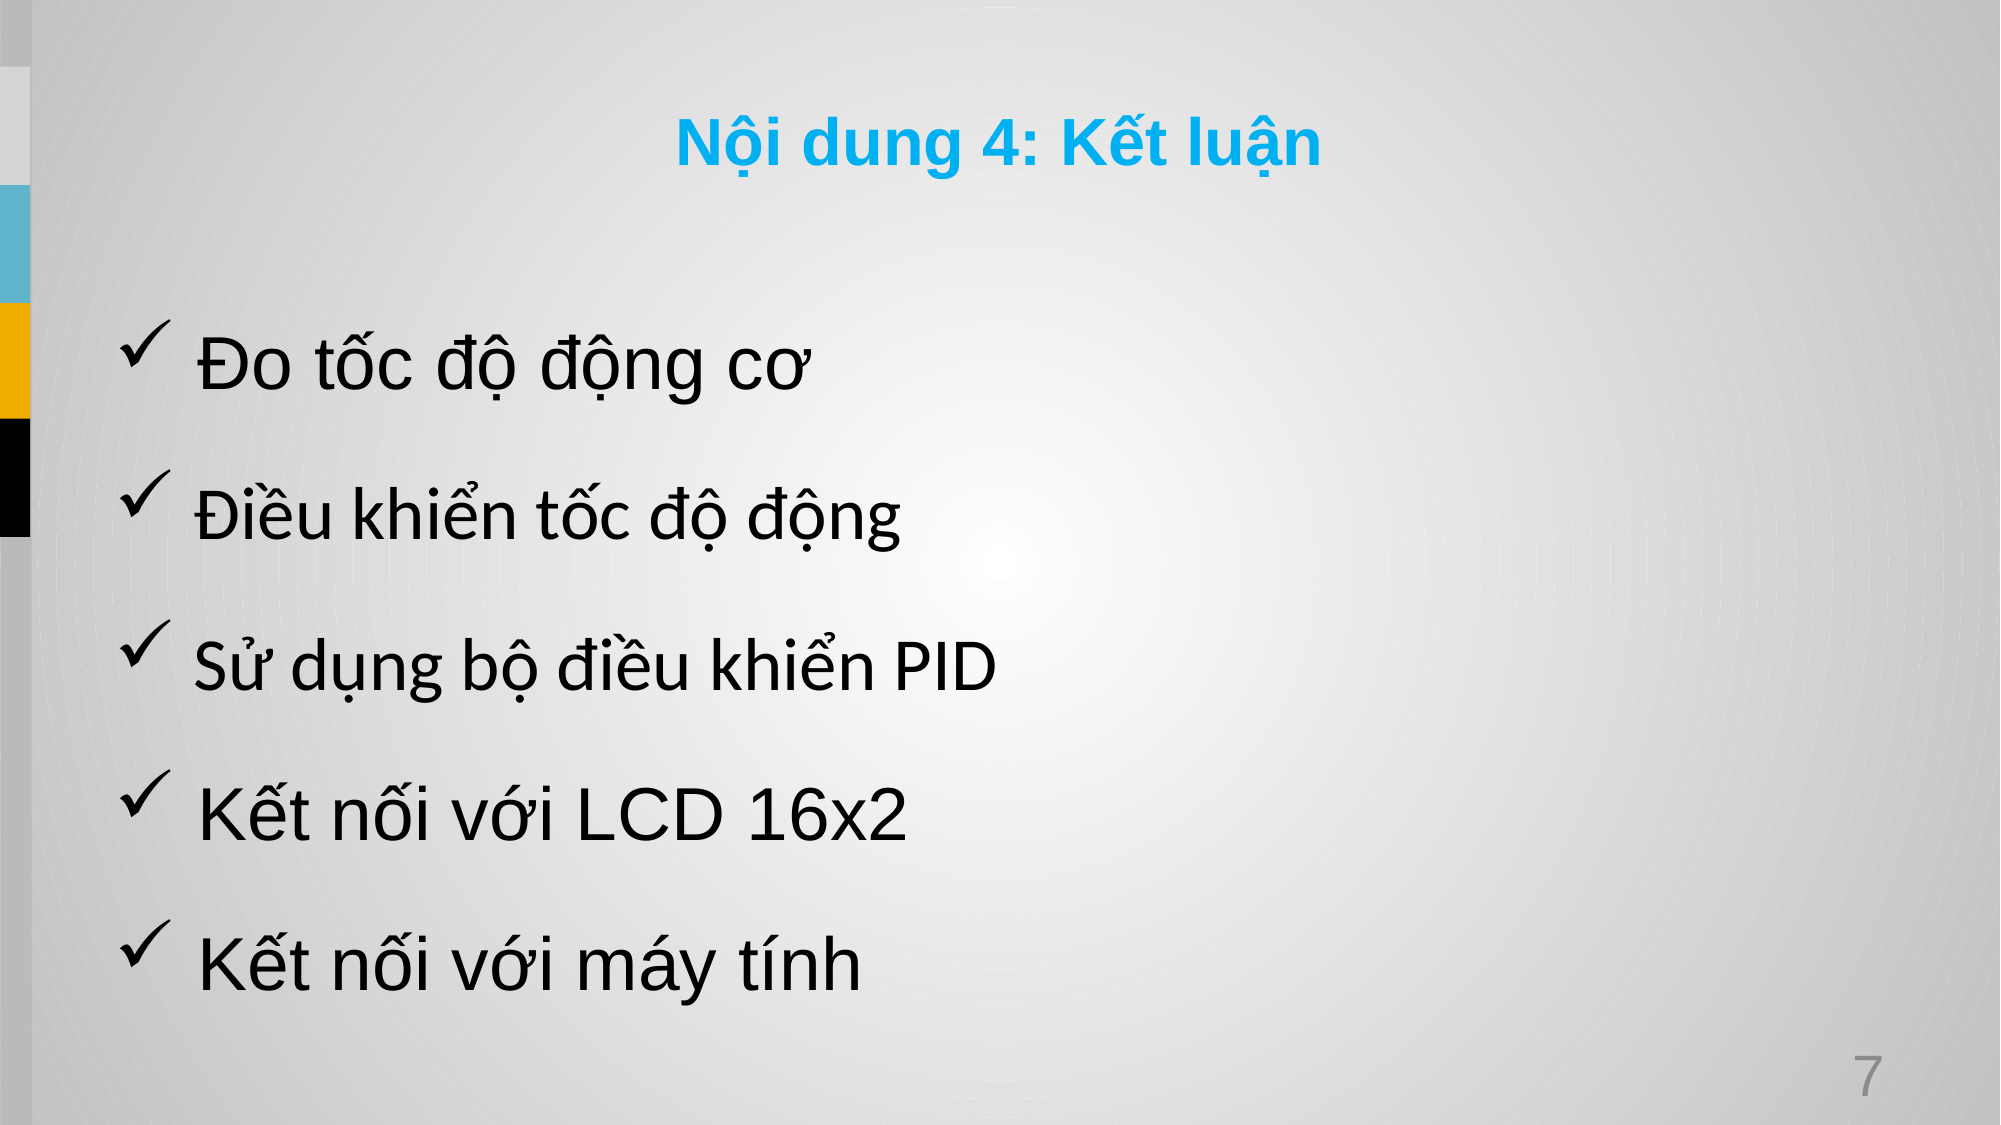

# Nội dung 4: Kết luận
 Đo tốc độ động cơ
 Điều khiển tốc độ động
 Sử dụng bộ điều khiển PID
 Kết nối với LCD 16x2
 Kết nối với máy tính

7